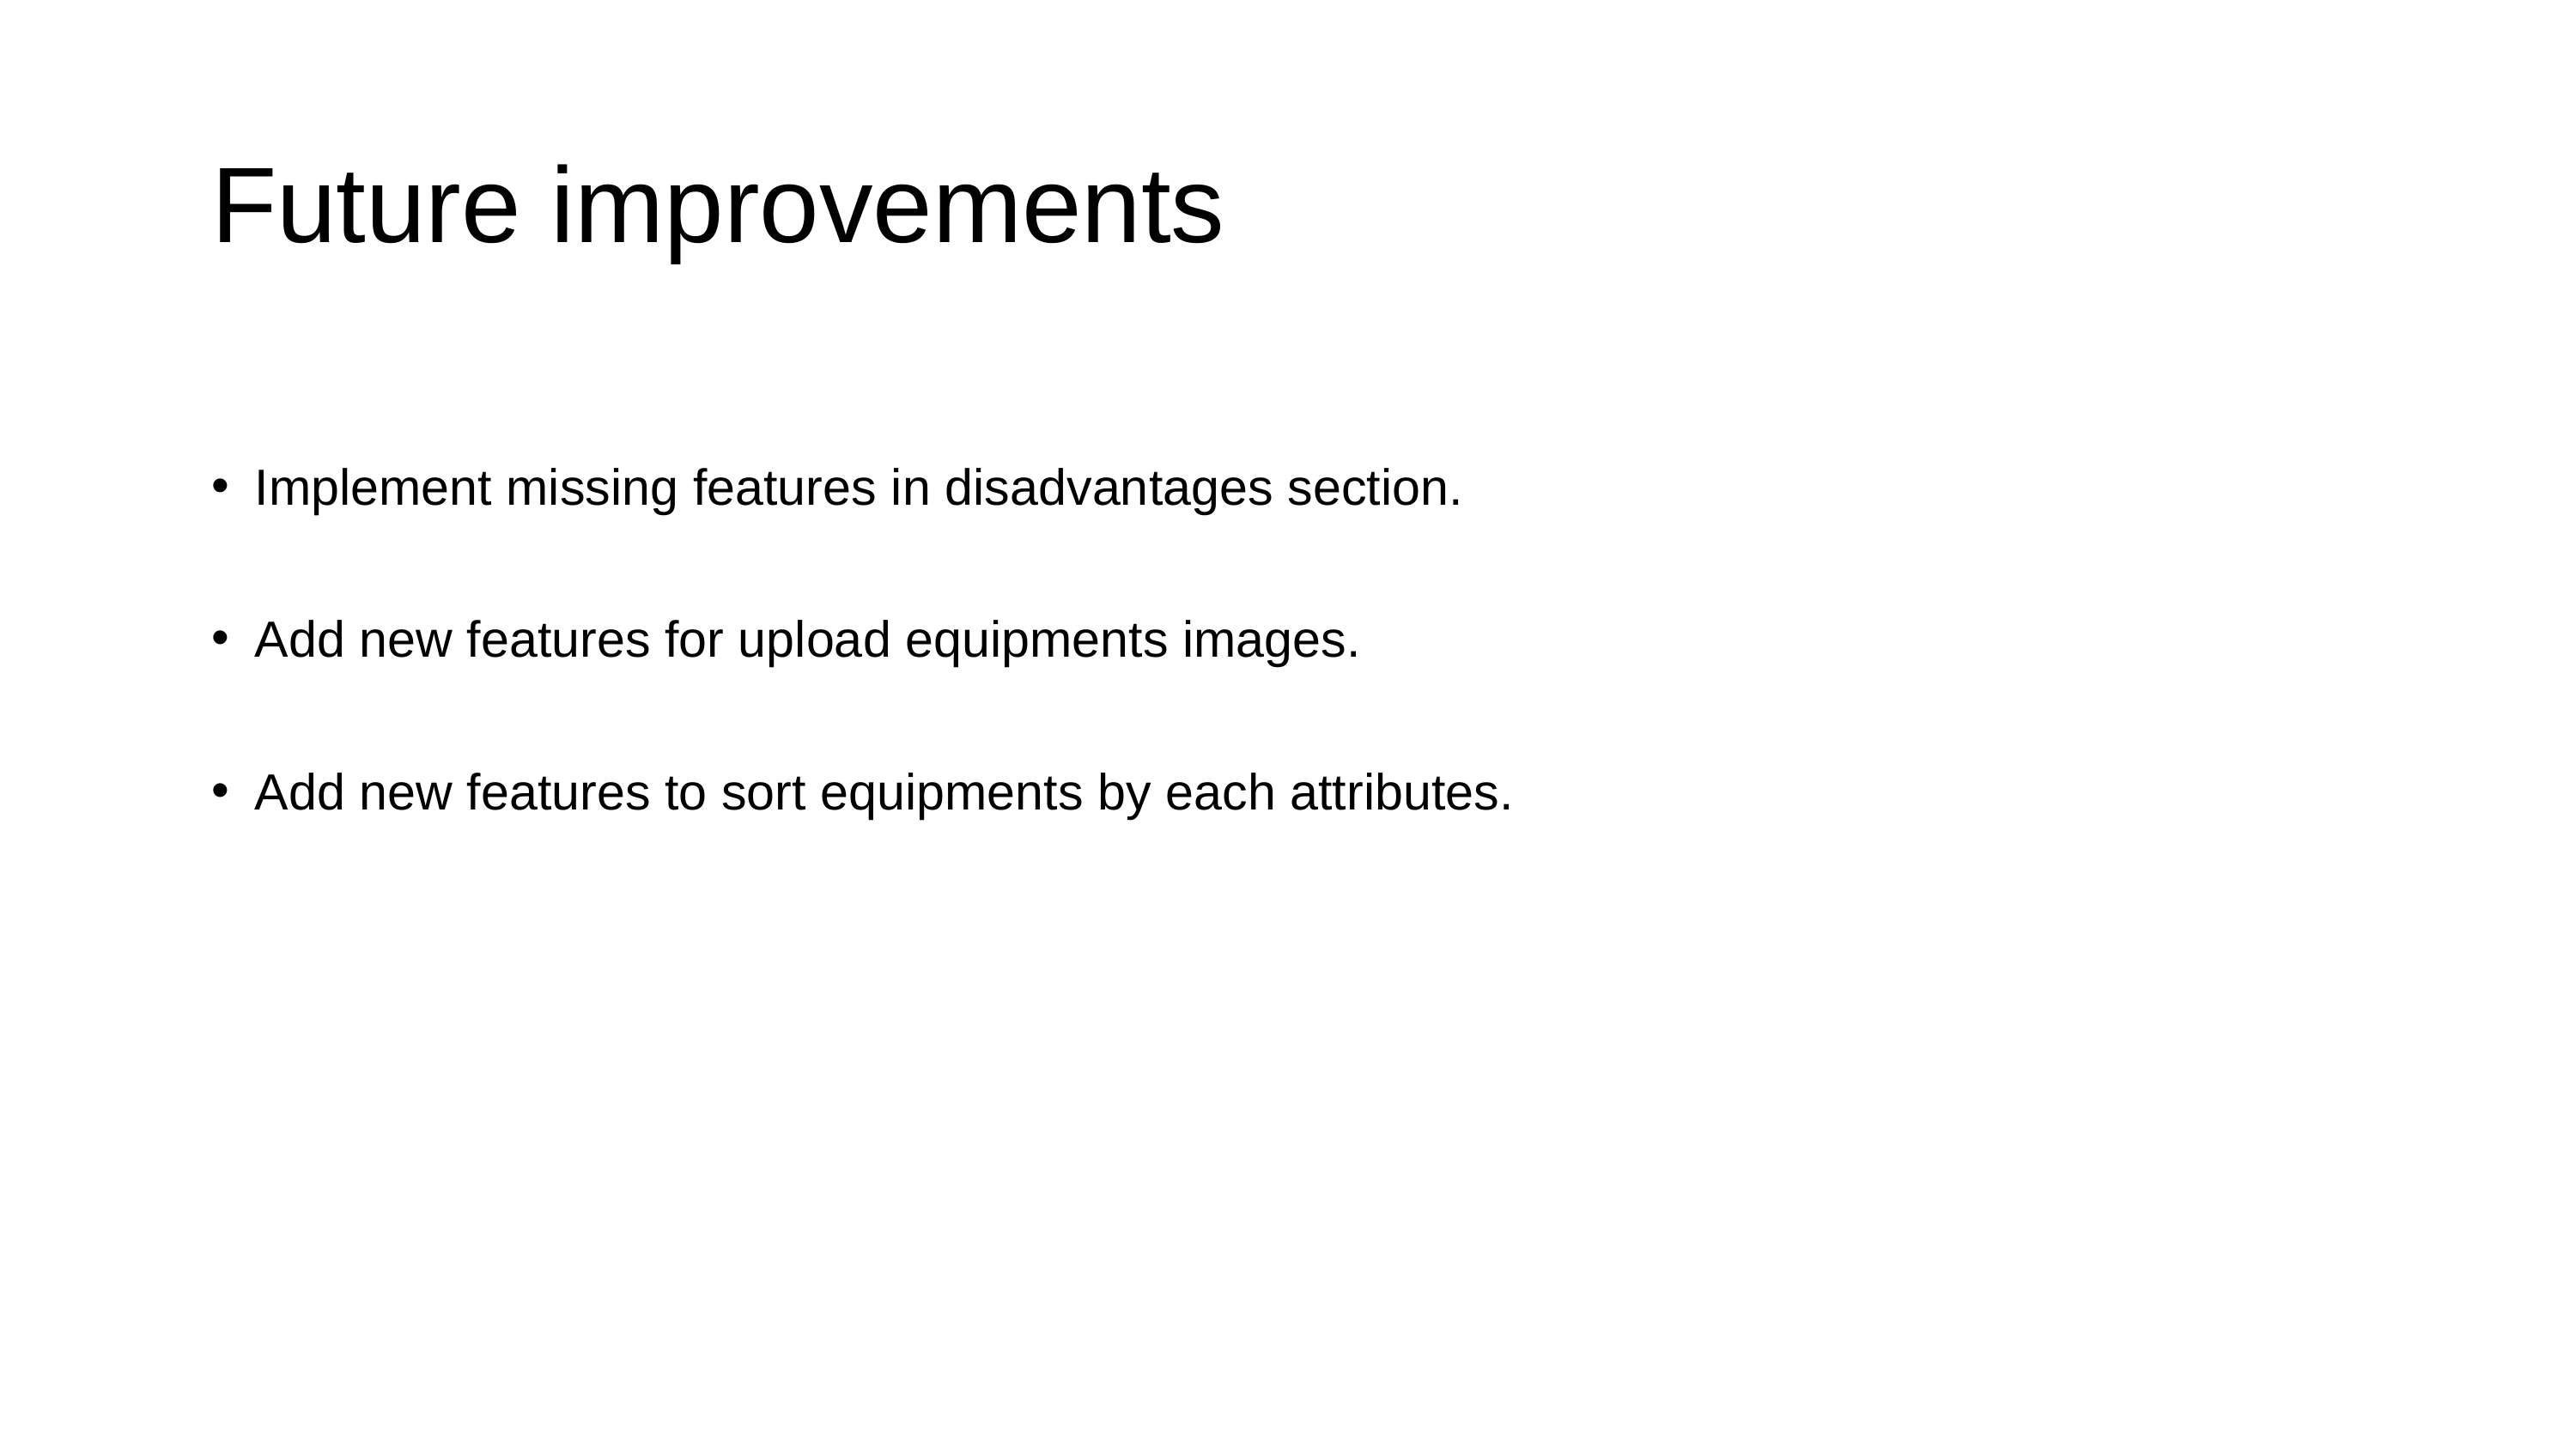

Future improvements
Implement missing features in disadvantages section.

Add new features for upload equipments images.

Add new features to sort equipments by each attributes.